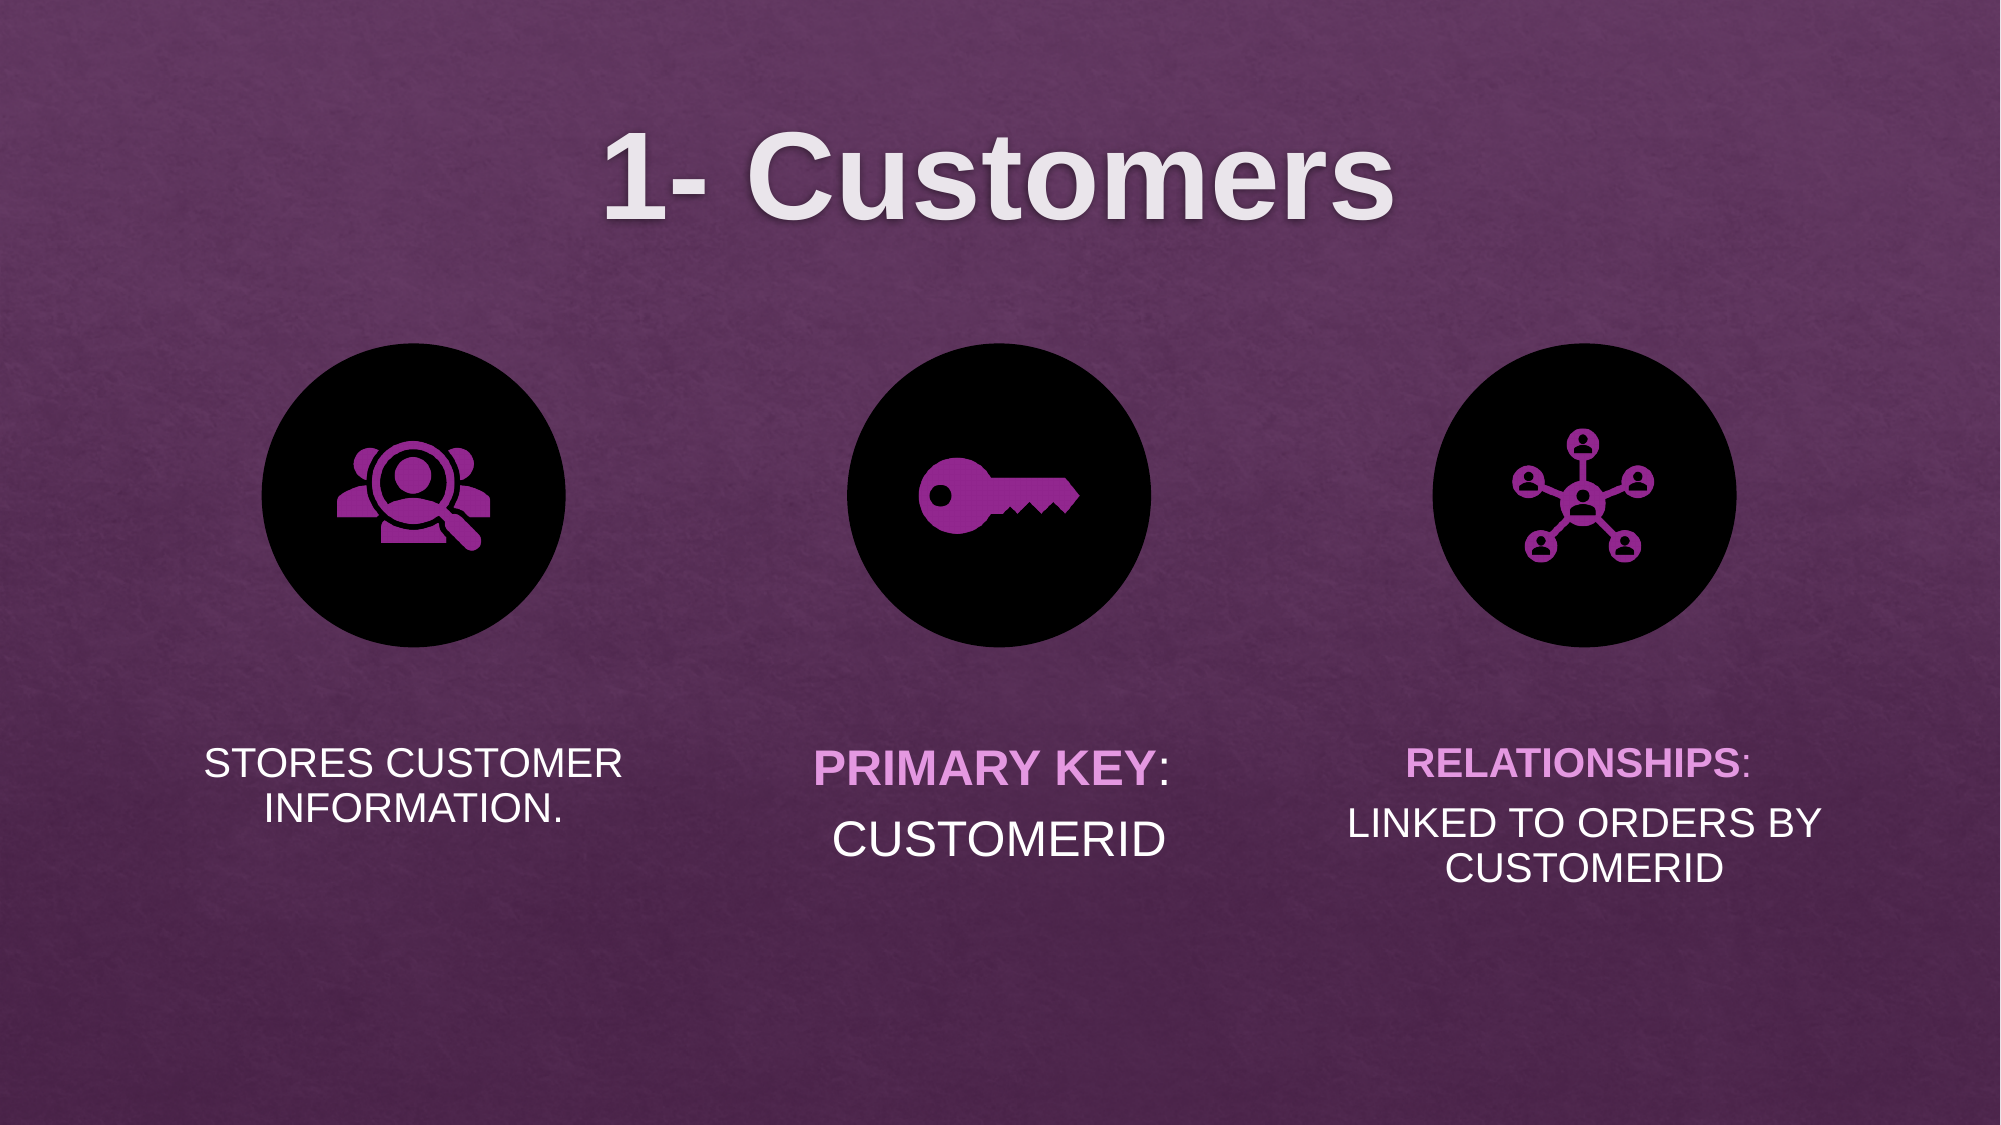

# 1- Customers
Stores customer information.
Primary Key:
CustomerID
Relationships:
Linked to Orders by CustomerID